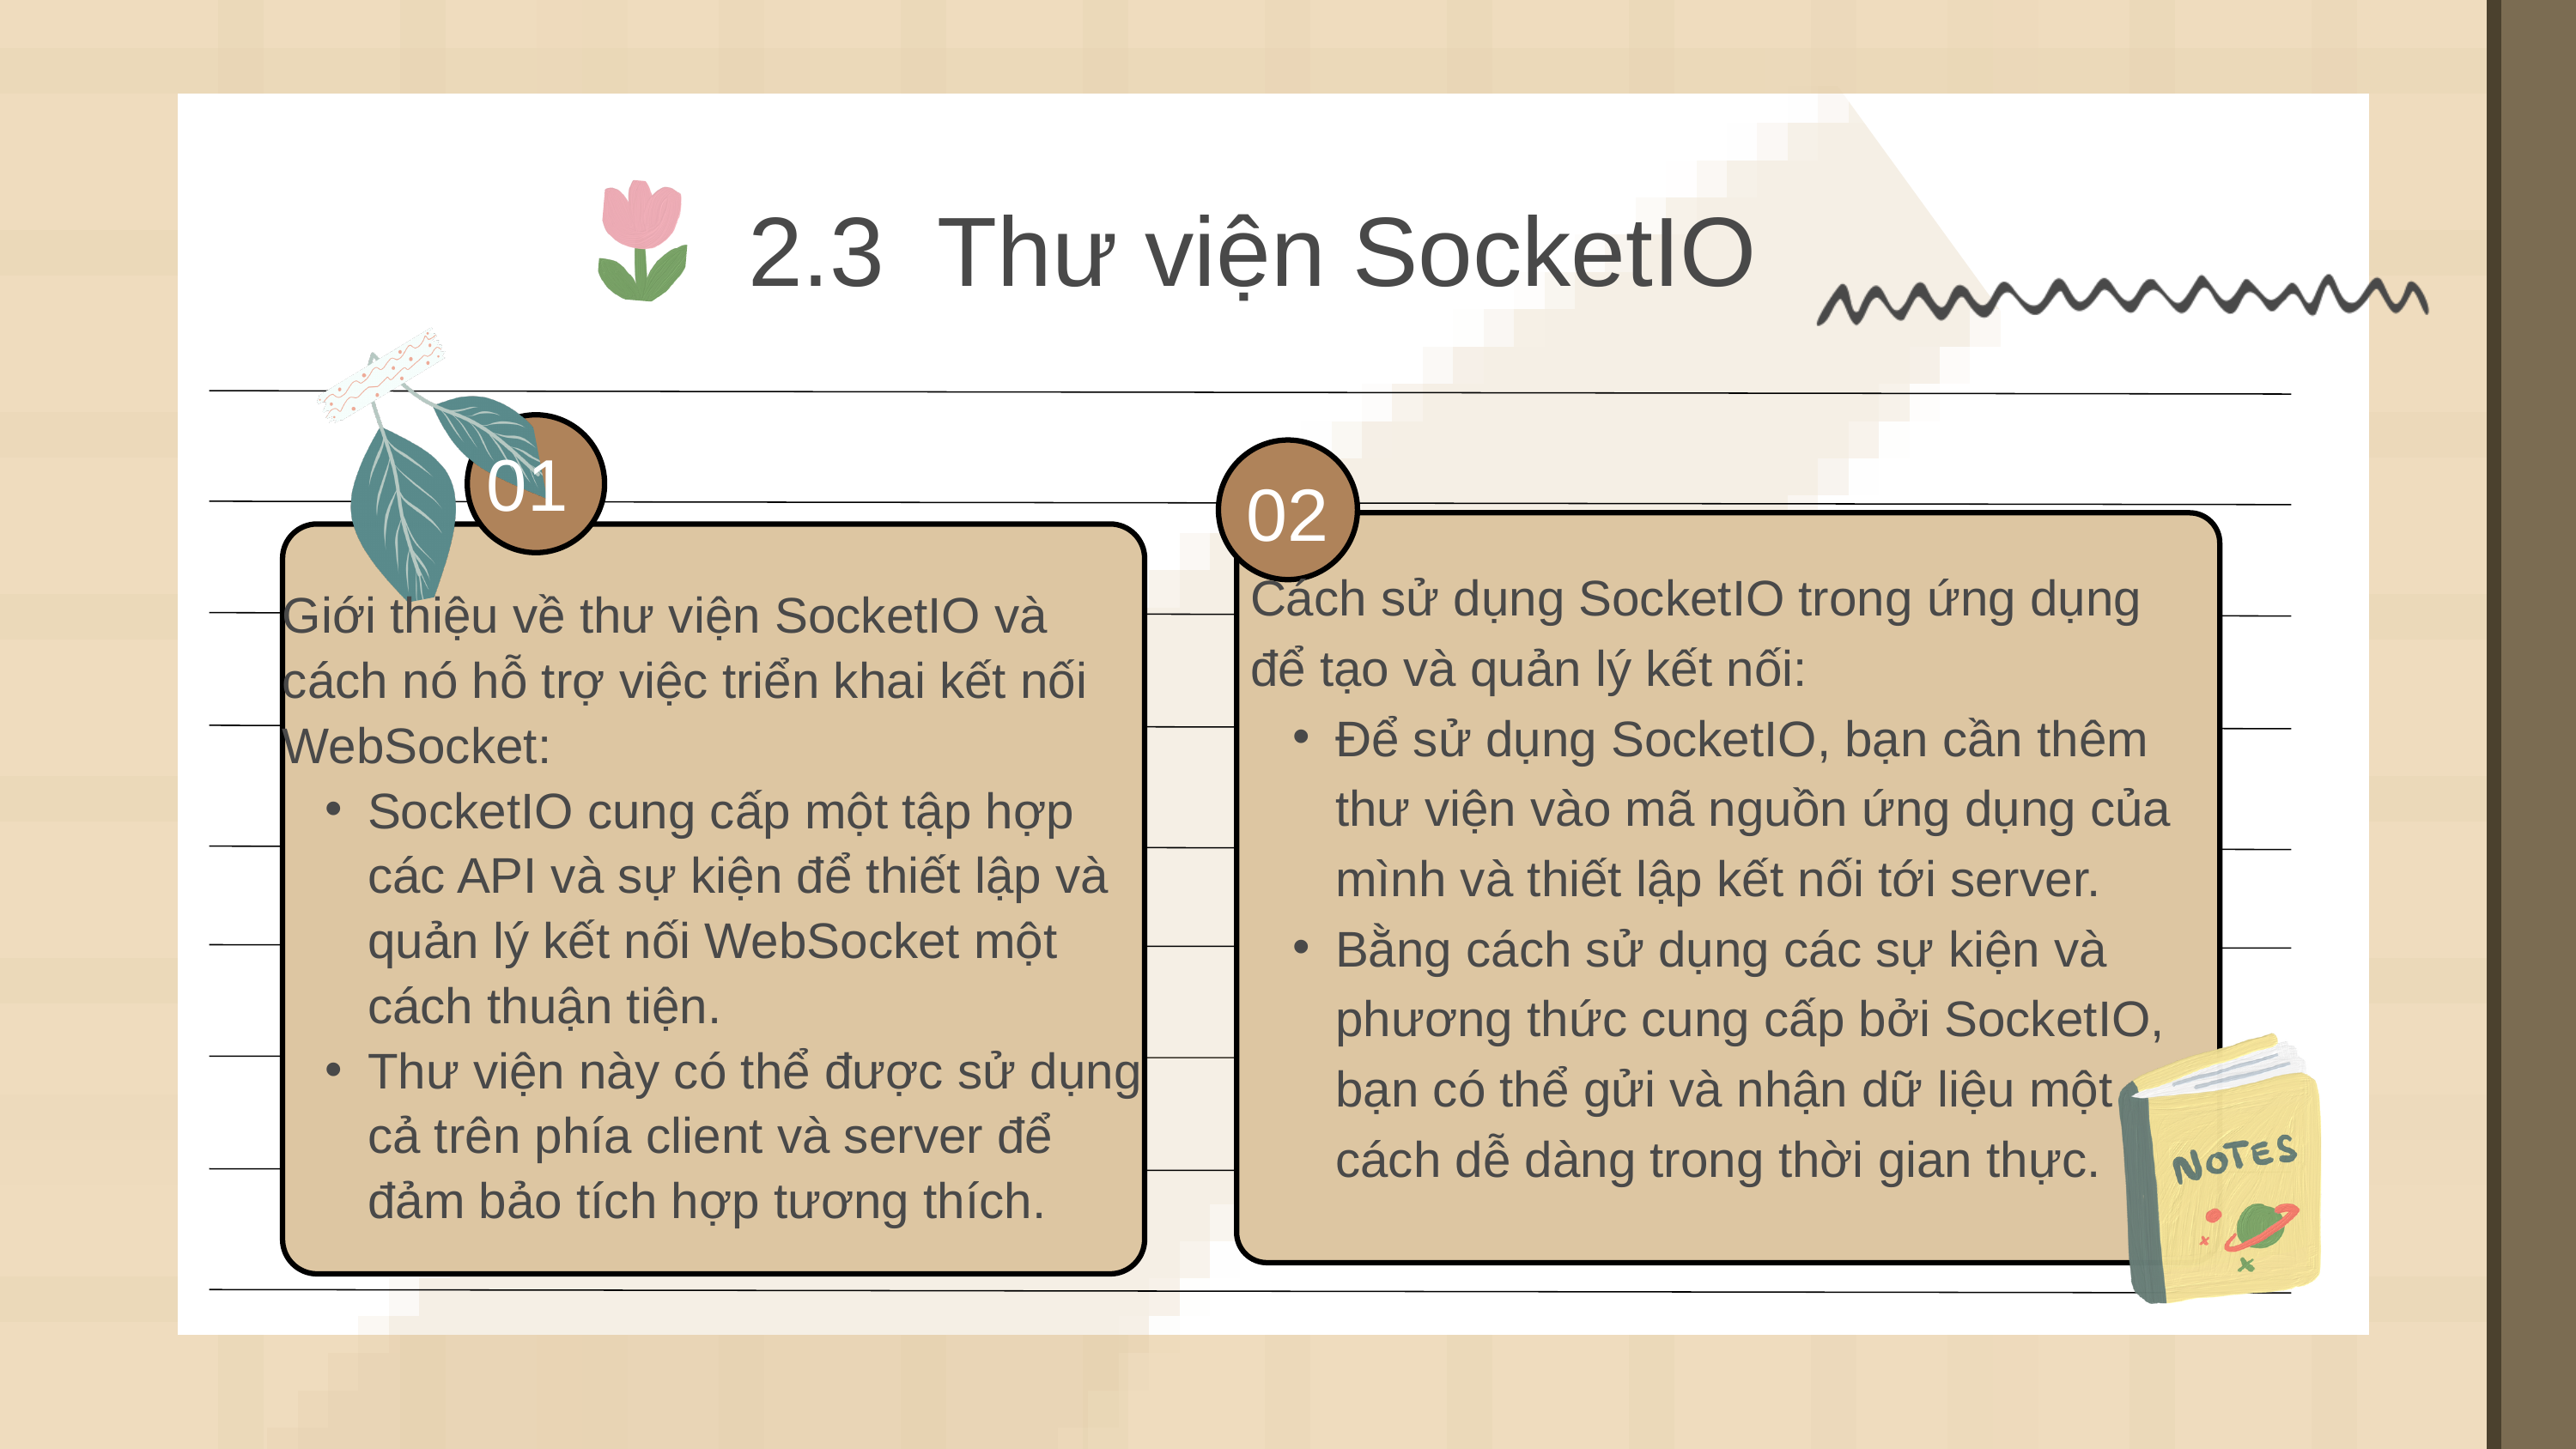

2.3  Thư viện SocketIO

01
02

Cách sử dụng SocketIO trong ứng dụng để tạo và quản lý kết nối:
Để sử dụng SocketIO, bạn cần thêm thư viện vào mã nguồn ứng dụng của mình và thiết lập kết nối tới server.
Bằng cách sử dụng các sự kiện và phương thức cung cấp bởi SocketIO, bạn có thể gửi và nhận dữ liệu một cách dễ dàng trong thời gian thực.

Giới thiệu về thư viện SocketIO và cách nó hỗ trợ việc triển khai kết nối WebSocket:
SocketIO cung cấp một tập hợp các API và sự kiện để thiết lập và quản lý kết nối WebSocket một cách thuận tiện.
Thư viện này có thể được sử dụng cả trên phía client và server để đảm bảo tích hợp tương thích.